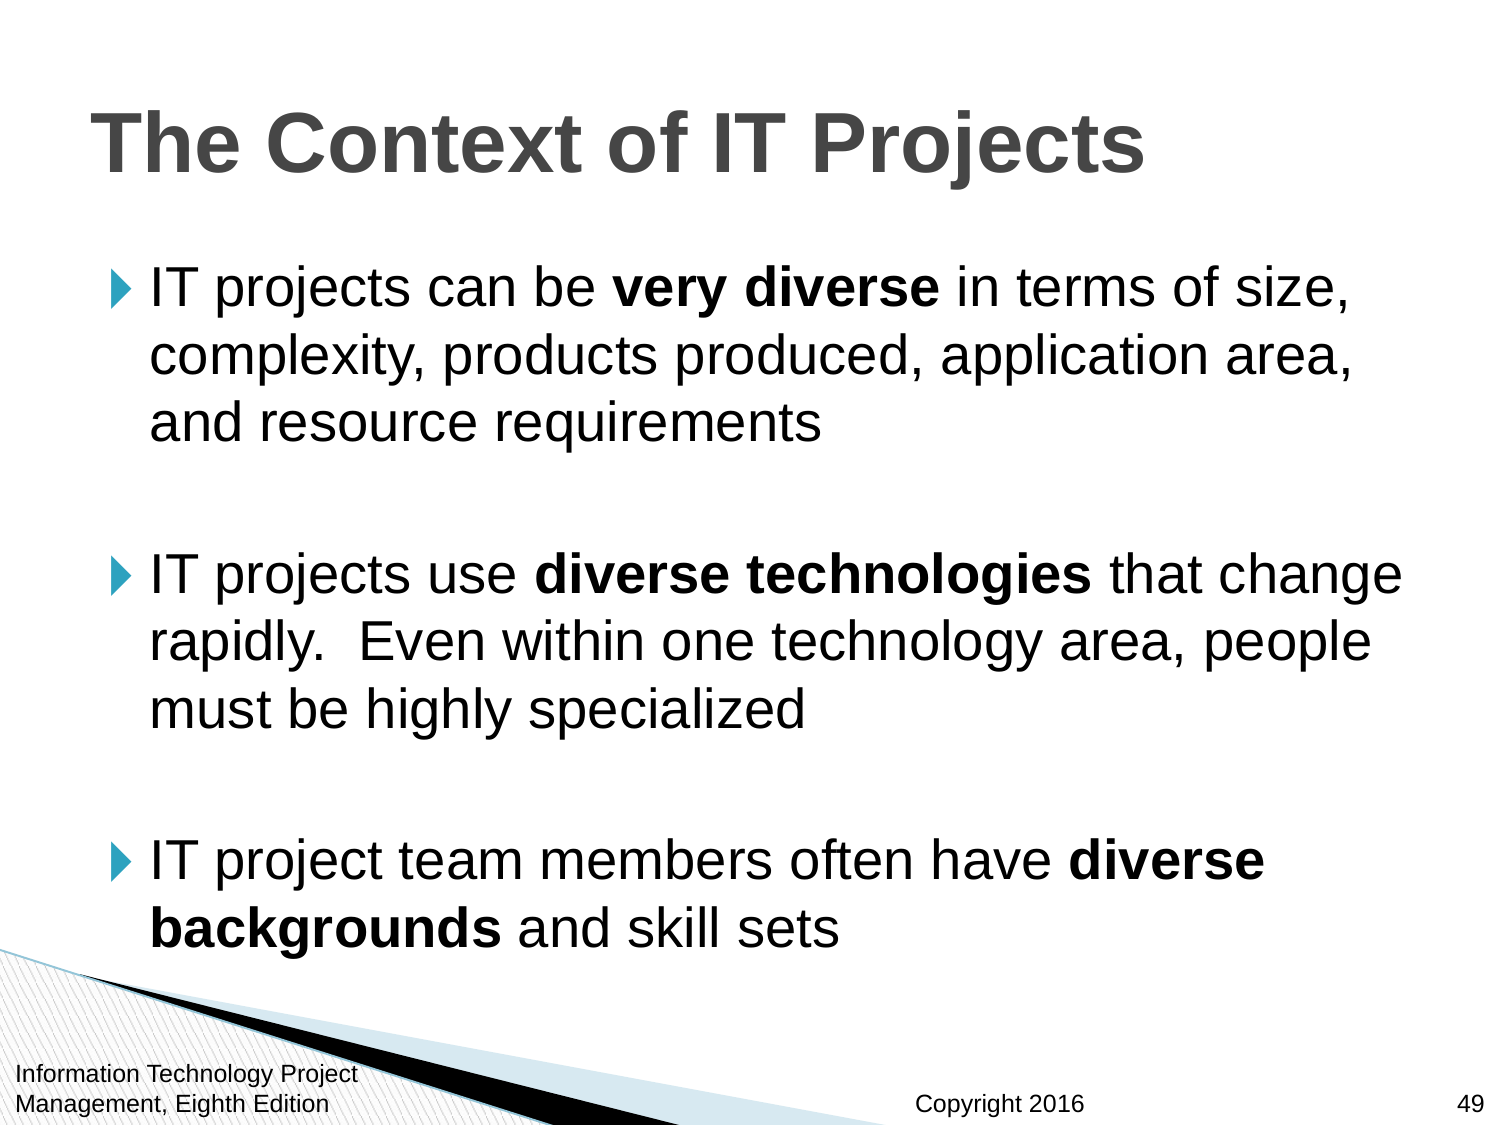

# The Context of IT Projects
IT projects can be very diverse in terms of size,  complexity, products produced, application area, and resource requirements

IT projects use diverse technologies that change rapidly.  Even within one technology area, people must be highly specialized

IT project team members often have diverse backgrounds and skill sets

Information Technology Project Management, Eighth Edition
49